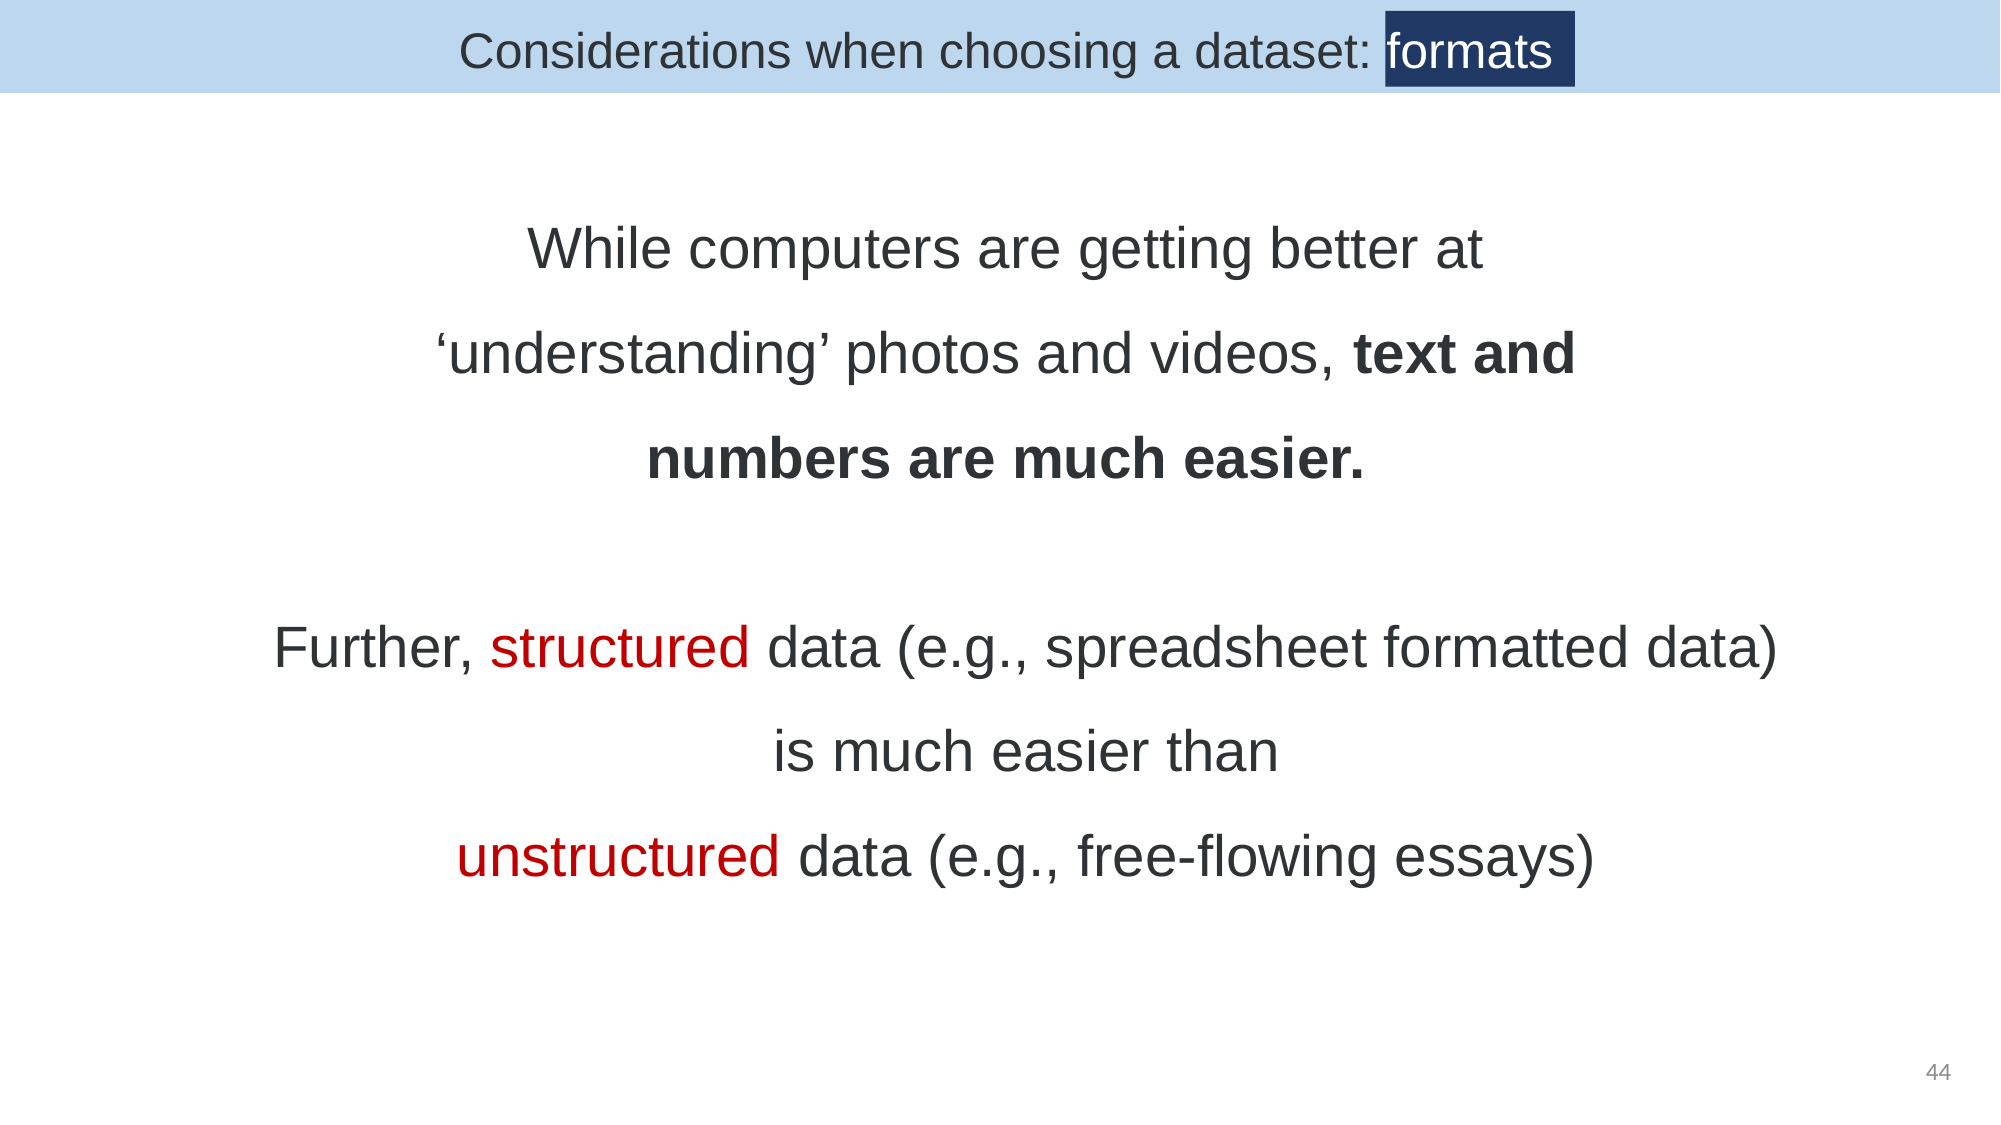

Considerations when choosing a dataset: formats

While computers are getting better at ‘understanding’ photos and videos, text and numbers are much easier.
Further, structured data (e.g., spreadsheet formatted data) is much easier than
unstructured data (e.g., free-flowing essays)
44